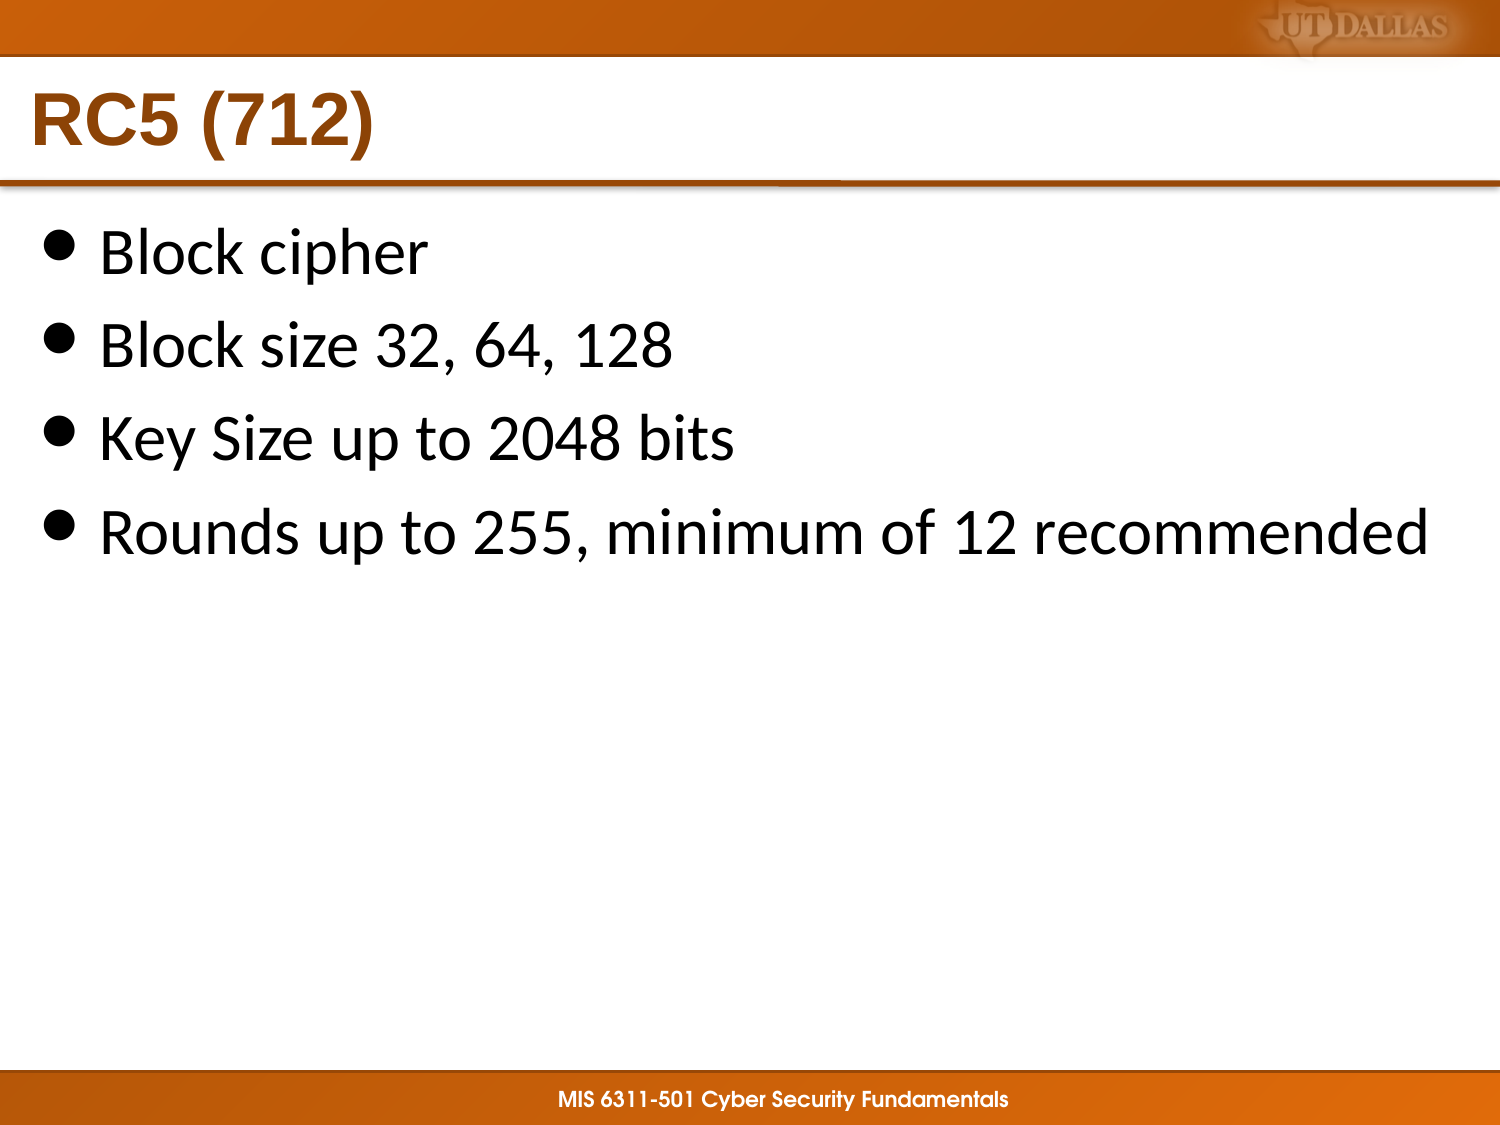

# RC5 (712)
Block cipher
Block size 32, 64, 128
Key Size up to 2048 bits
Rounds up to 255, minimum of 12 recommended